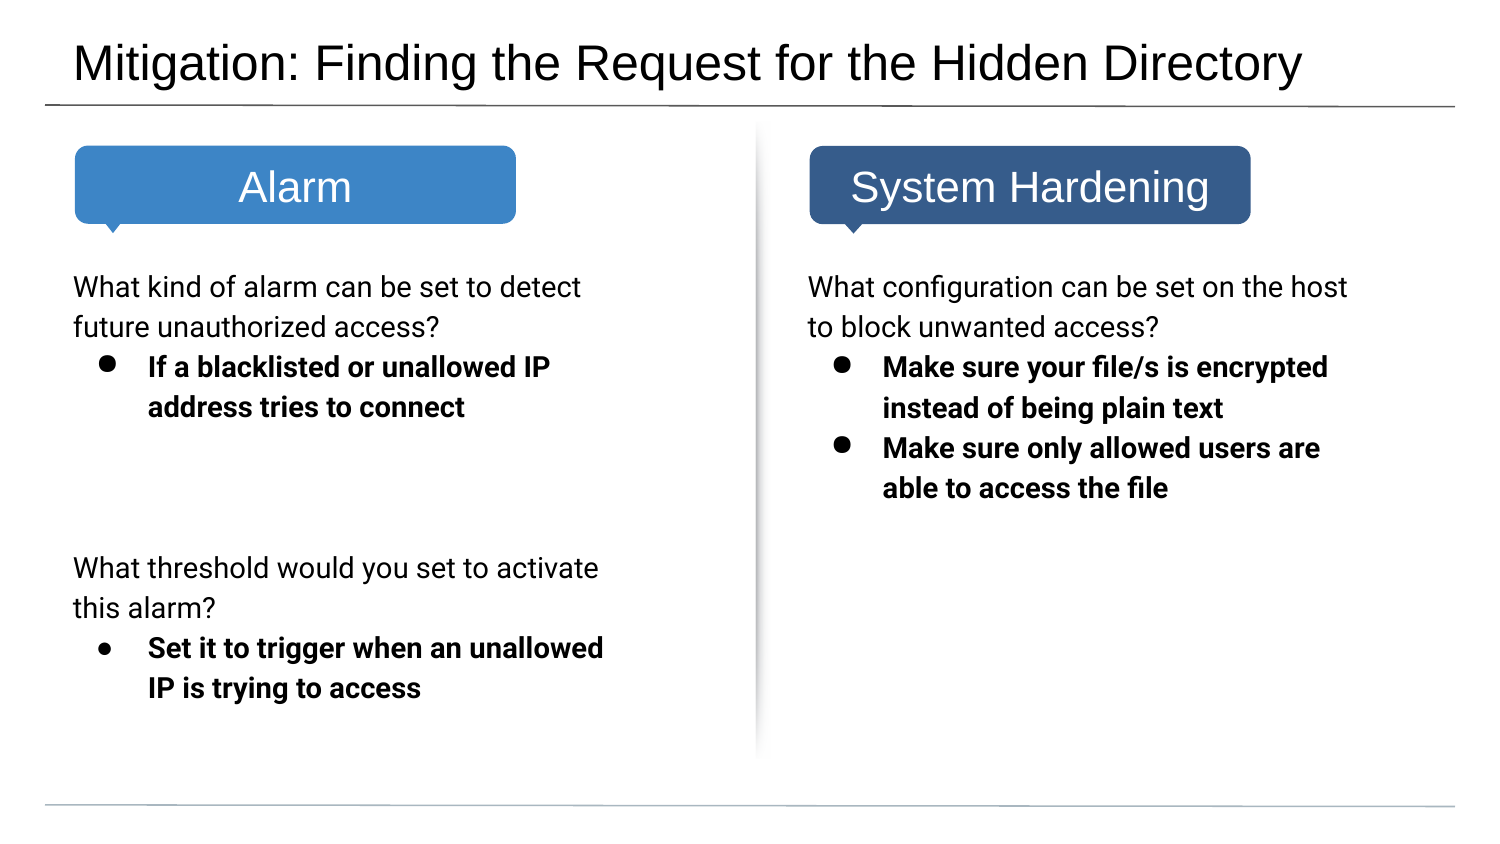

# Mitigation: Finding the Request for the Hidden Directory
What kind of alarm can be set to detect future unauthorized access?
If a blacklisted or unallowed IP address tries to connect

What threshold would you set to activate this alarm?
Set it to trigger when an unallowed IP is trying to access

What configuration can be set on the host to block unwanted access?
Make sure your file/s is encrypted instead of being plain text
Make sure only allowed users are able to access the file